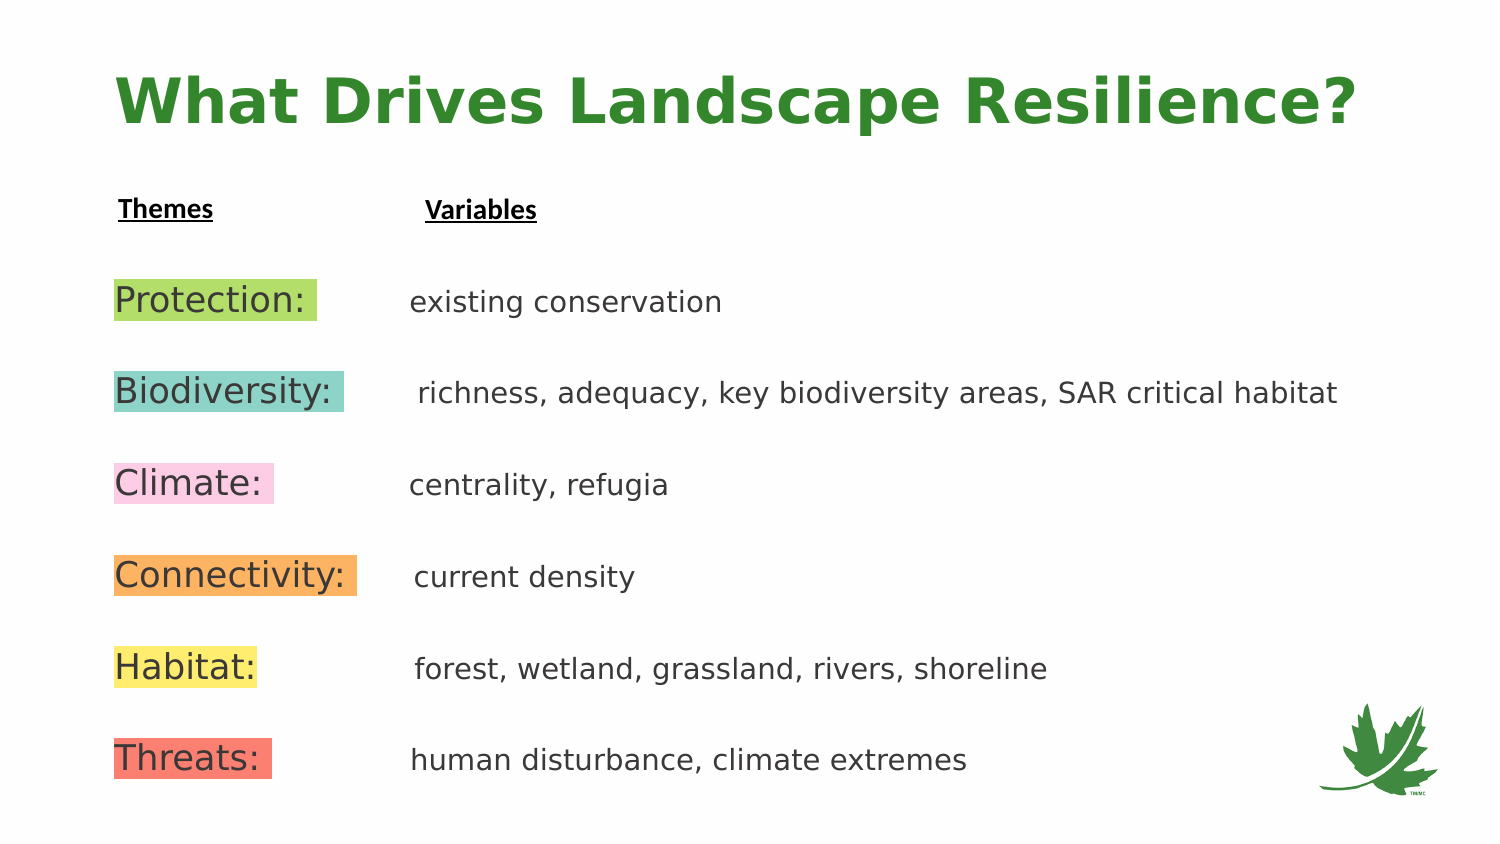

# What Drives Landscape Resilience?
Themes
Variables

Protection:           existing conservation
Biodiversity:         richness, adequacy, key biodiversity areas, SAR critical habitat
Climate:             centrality, refugia
Connectivity:      current density
Habitat:              forest, wetland, grassland, rivers, shoreline
Threats:                human disturbance, climate extremes